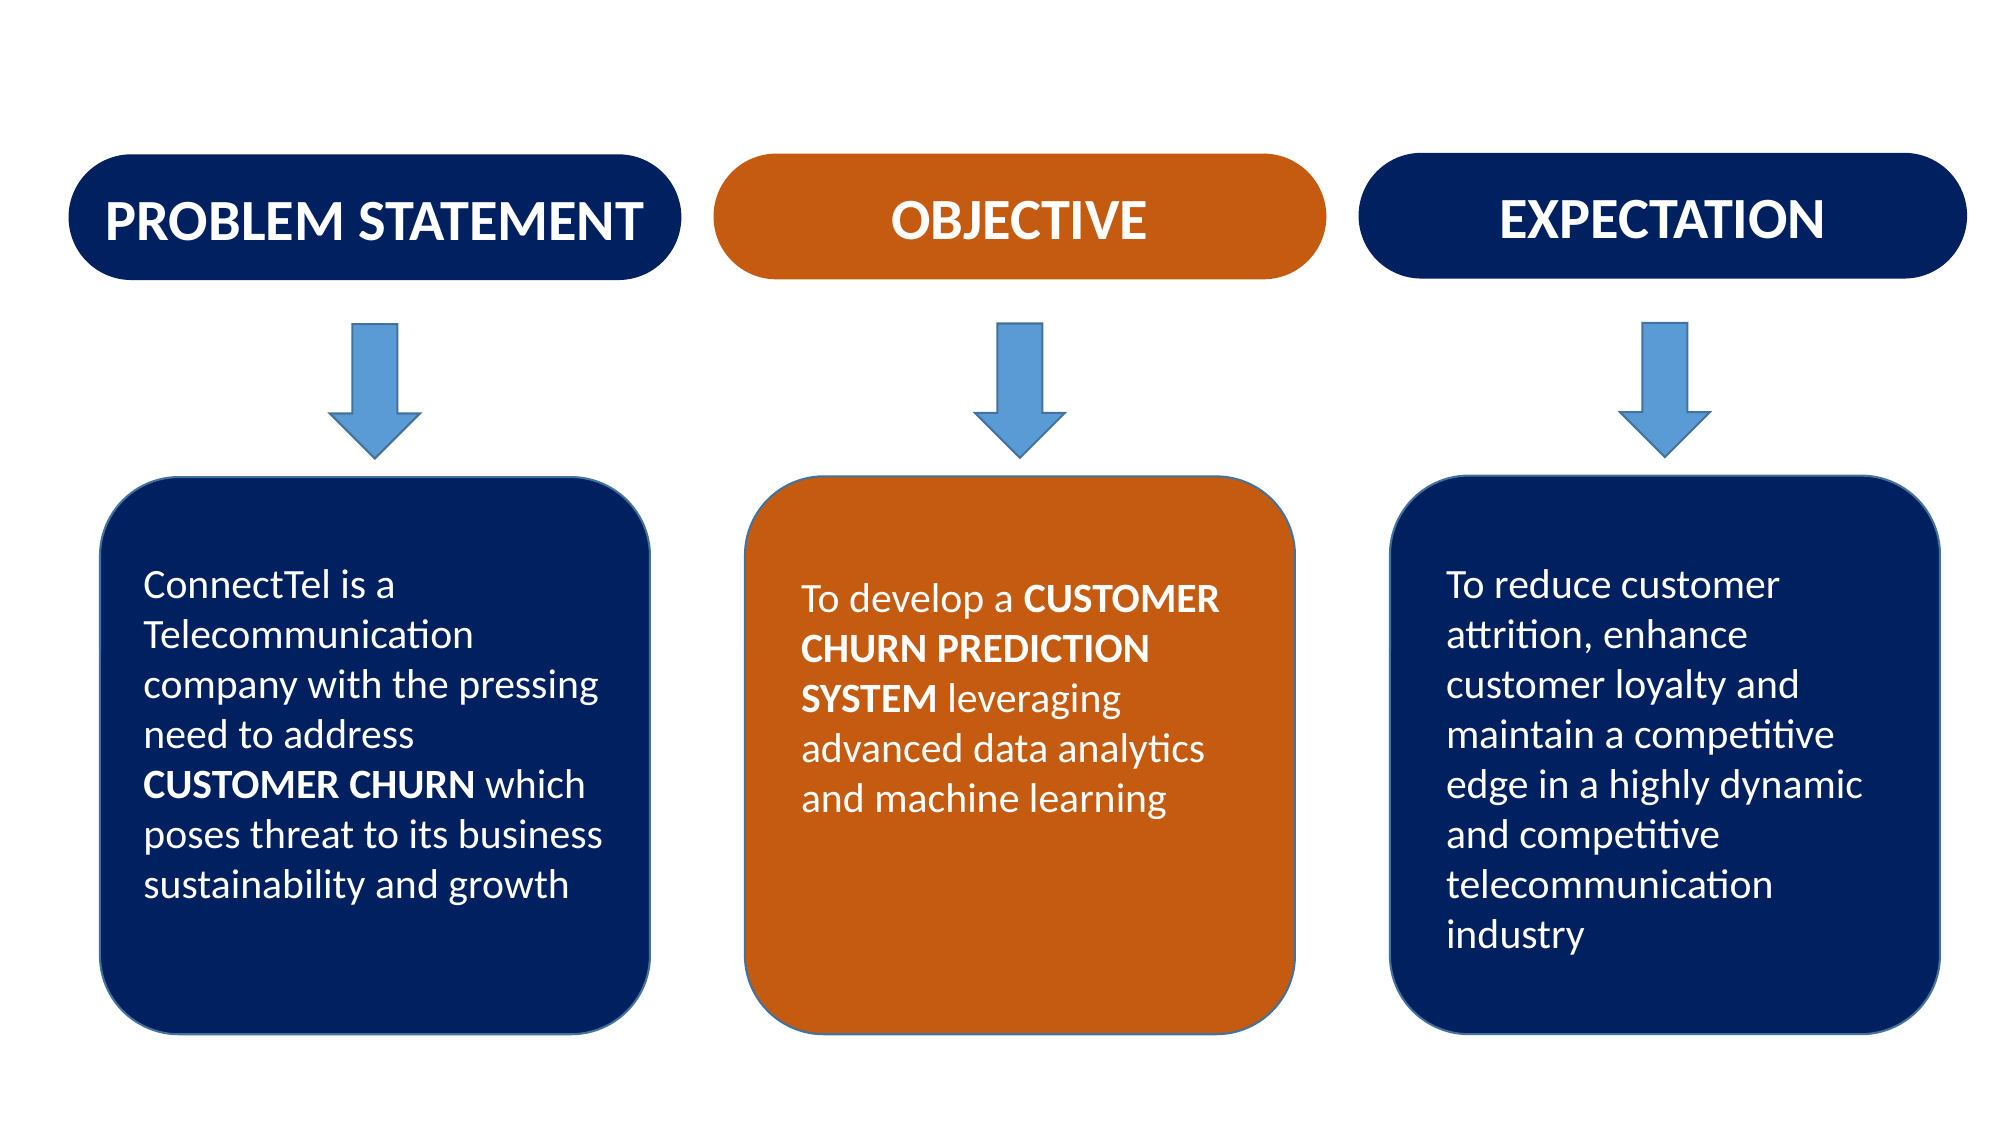

EXPECTATION
OBJECTIVE
PROBLEM STATEMENT

ConnectTel is a Telecommunication company with the pressing need to address CUSTOMER CHURN which poses threat to its business sustainability and growth
To reduce customer attrition, enhance customer loyalty and maintain a competitive edge in a highly dynamic and competitive telecommunication industry
To develop a CUSTOMER CHURN PREDICTION SYSTEM leveraging advanced data analytics and machine learning